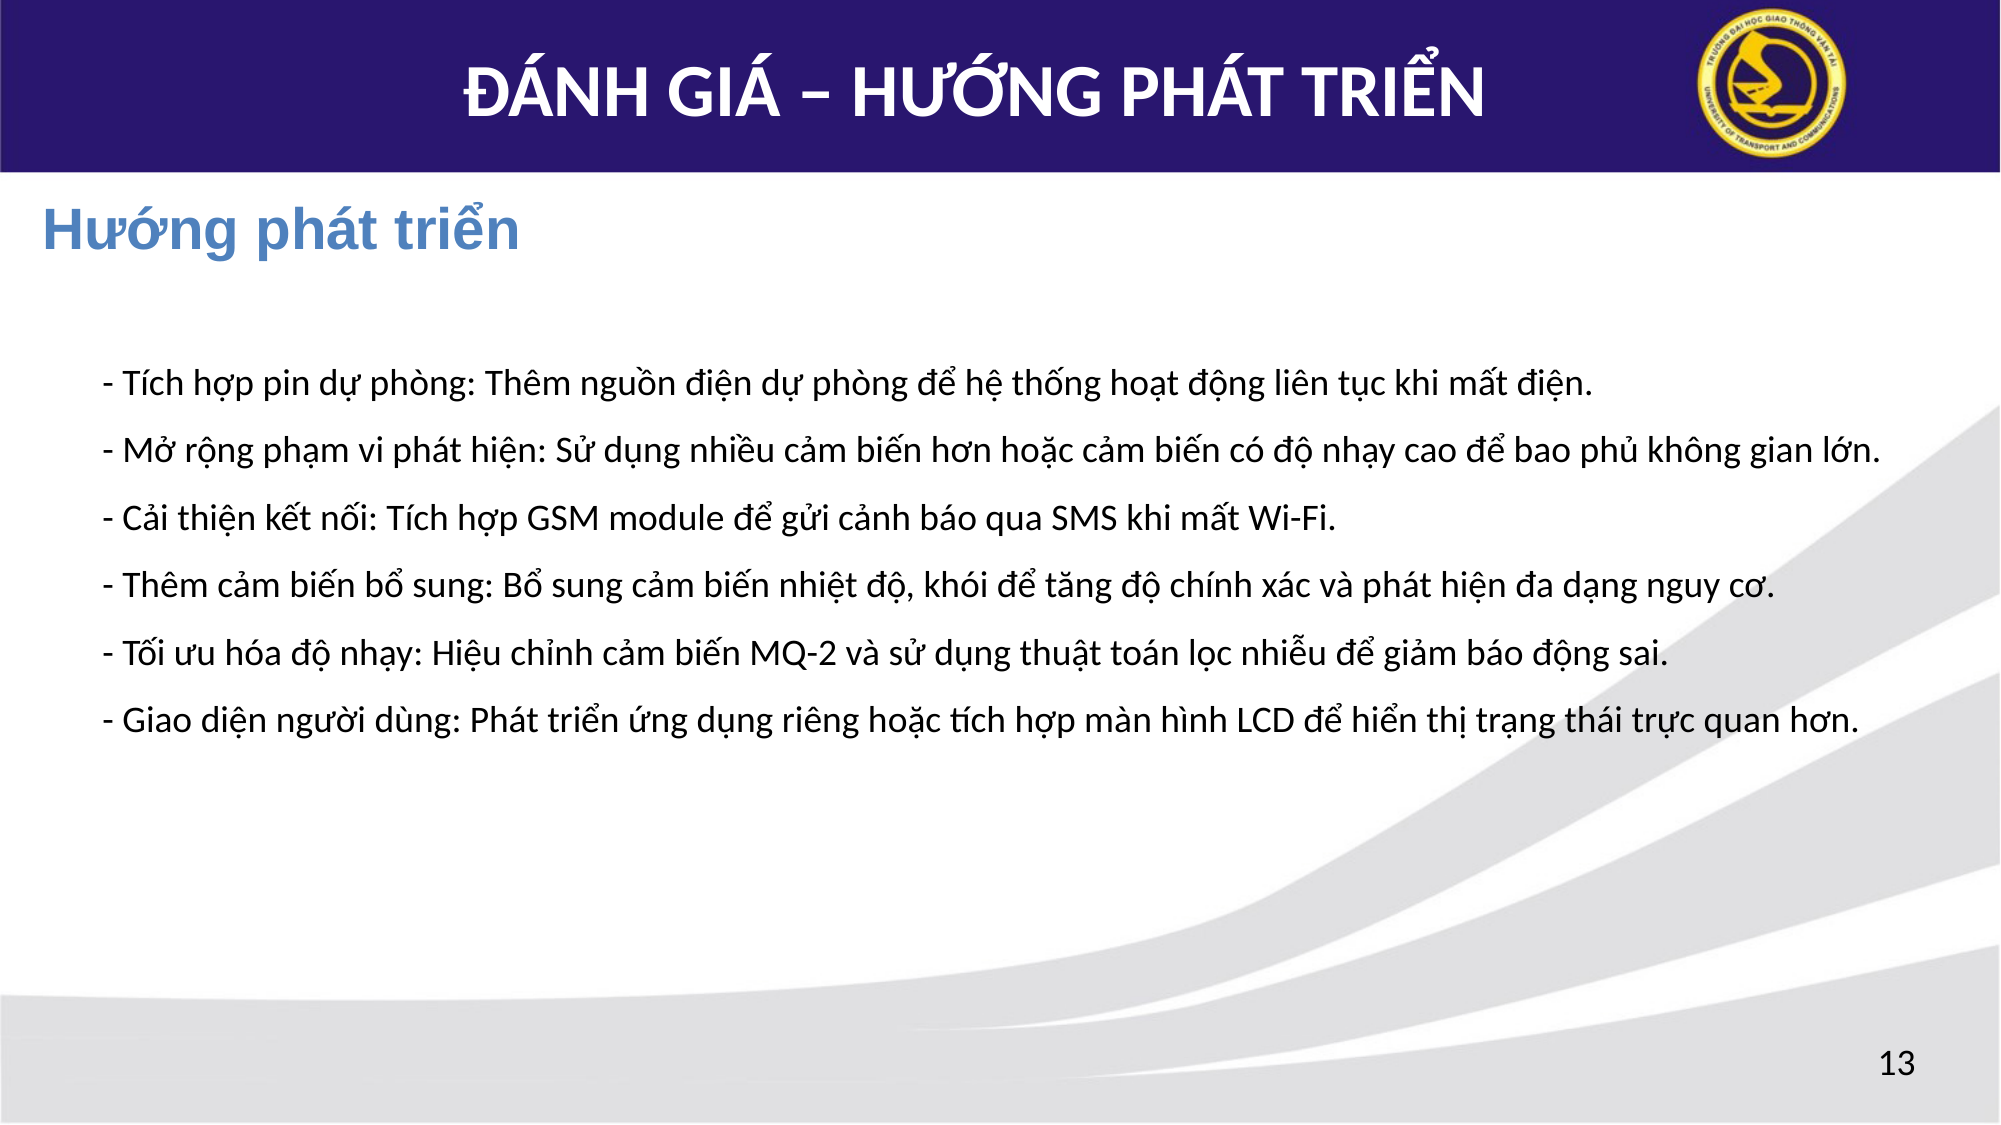

ĐÁNH GIÁ – HƯỚNG PHÁT TRIỂN

Hướng phát triển

- Tích hợp pin dự phòng: Thêm nguồn điện dự phòng để hệ thống hoạt động liên tục khi mất điện.
- Mở rộng phạm vi phát hiện: Sử dụng nhiều cảm biến hơn hoặc cảm biến có độ nhạy cao để bao phủ không gian lớn.
- Cải thiện kết nối: Tích hợp GSM module để gửi cảnh báo qua SMS khi mất Wi-Fi.
- Thêm cảm biến bổ sung: Bổ sung cảm biến nhiệt độ, khói để tăng độ chính xác và phát hiện đa dạng nguy cơ.
- Tối ưu hóa độ nhạy: Hiệu chỉnh cảm biến MQ-2 và sử dụng thuật toán lọc nhiễu để giảm báo động sai.
- Giao diện người dùng: Phát triển ứng dụng riêng hoặc tích hợp màn hình LCD để hiển thị trạng thái trực quan hơn.

13